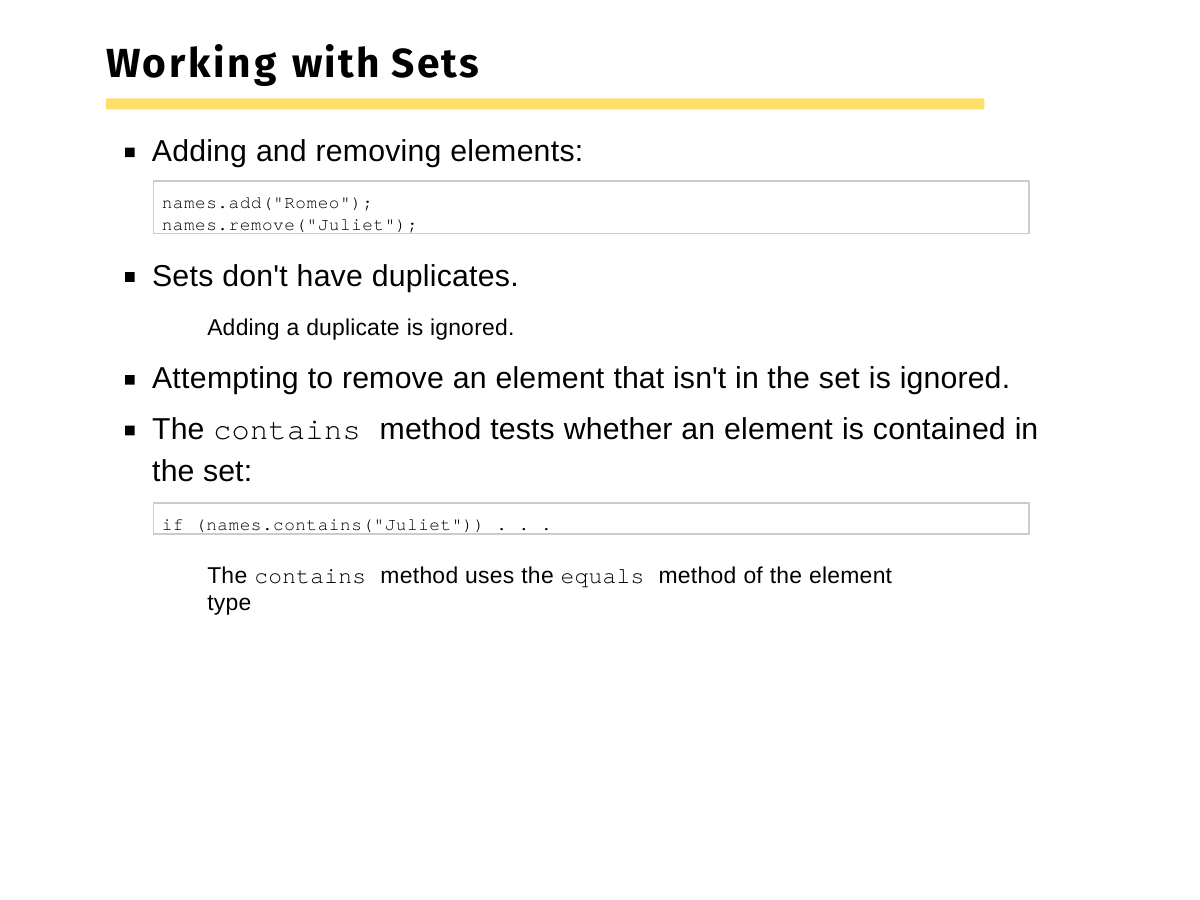

# Working with Sets

Adding and removing elements:

names.add("Romeo");  names.remove("Juliet");
Sets don't have duplicates.
Adding a duplicate is ignored.
Attempting to remove an element that isn't in the set is ignored.
The contains method tests whether an element is contained in  the set:

if (names.contains("Juliet")) . . .
The contains method uses the equals method of the element type